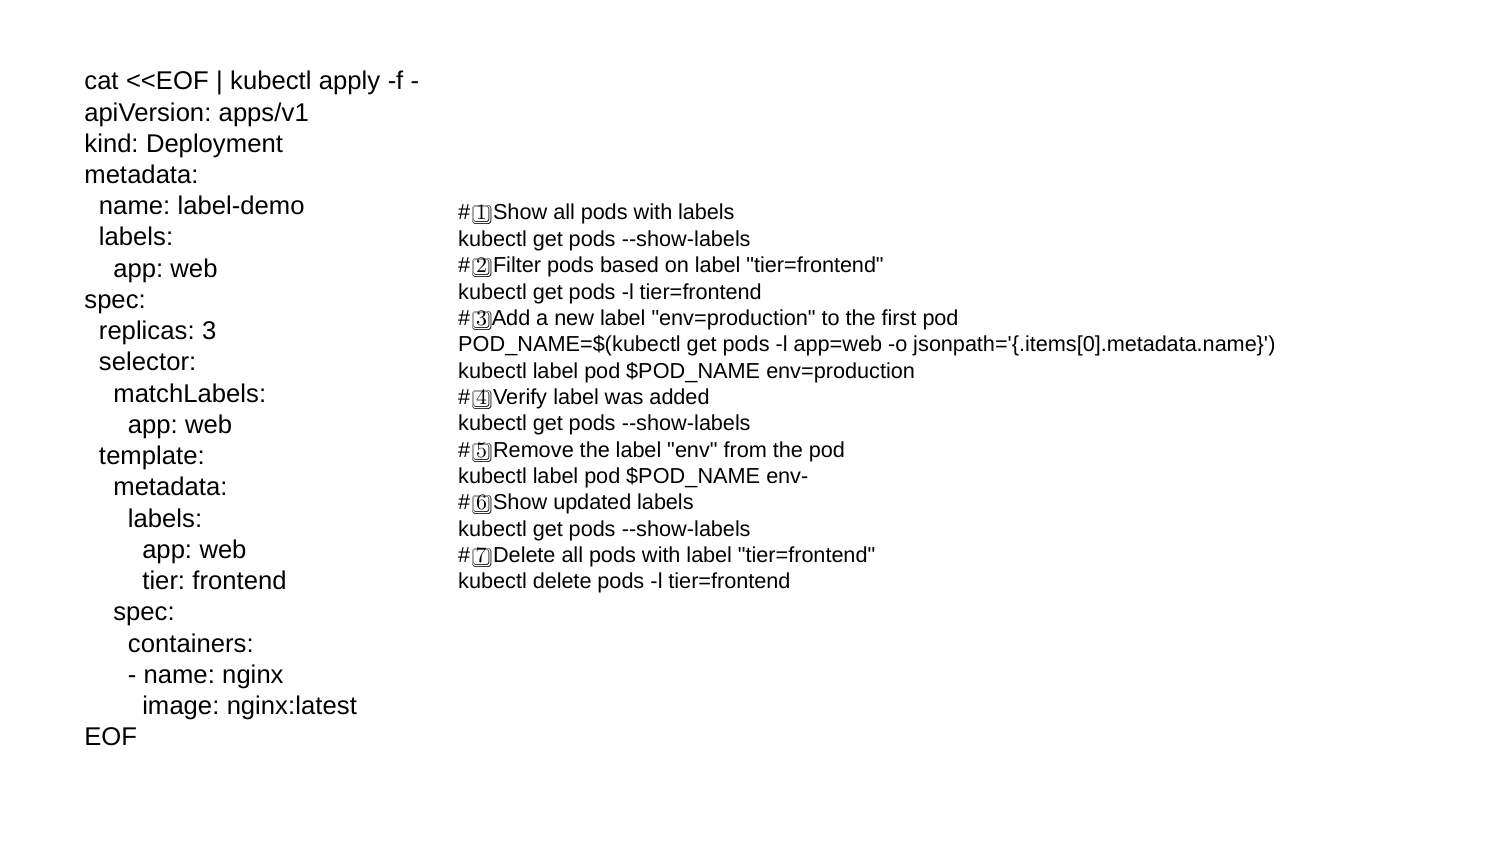

cat <<EOF | kubectl apply -f -
apiVersion: apps/v1
kind: Deployment
metadata:
  name: label-demo
  labels:
    app: web
spec:
  replicas: 3
  selector:
    matchLabels:
      app: web
  template:
    metadata:
      labels:
        app: web
        tier: frontend
    spec:
      containers:
      - name: nginx
        image: nginx:latest
EOF

# 1️⃣ Show all pods with labels
kubectl get pods --show-labels
# 2️⃣ Filter pods based on label "tier=frontend"
kubectl get pods -l tier=frontend
# 3️⃣ Add a new label "env=production" to the first pod
POD_NAME=$(kubectl get pods -l app=web -o jsonpath='{.items[0].metadata.name}')
kubectl label pod $POD_NAME env=production
# 4️⃣ Verify label was added
kubectl get pods --show-labels
# 5️⃣ Remove the label "env" from the pod
kubectl label pod $POD_NAME env-
# 6️⃣ Show updated labels
kubectl get pods --show-labels
# 7️⃣ Delete all pods with label "tier=frontend"
kubectl delete pods -l tier=frontend